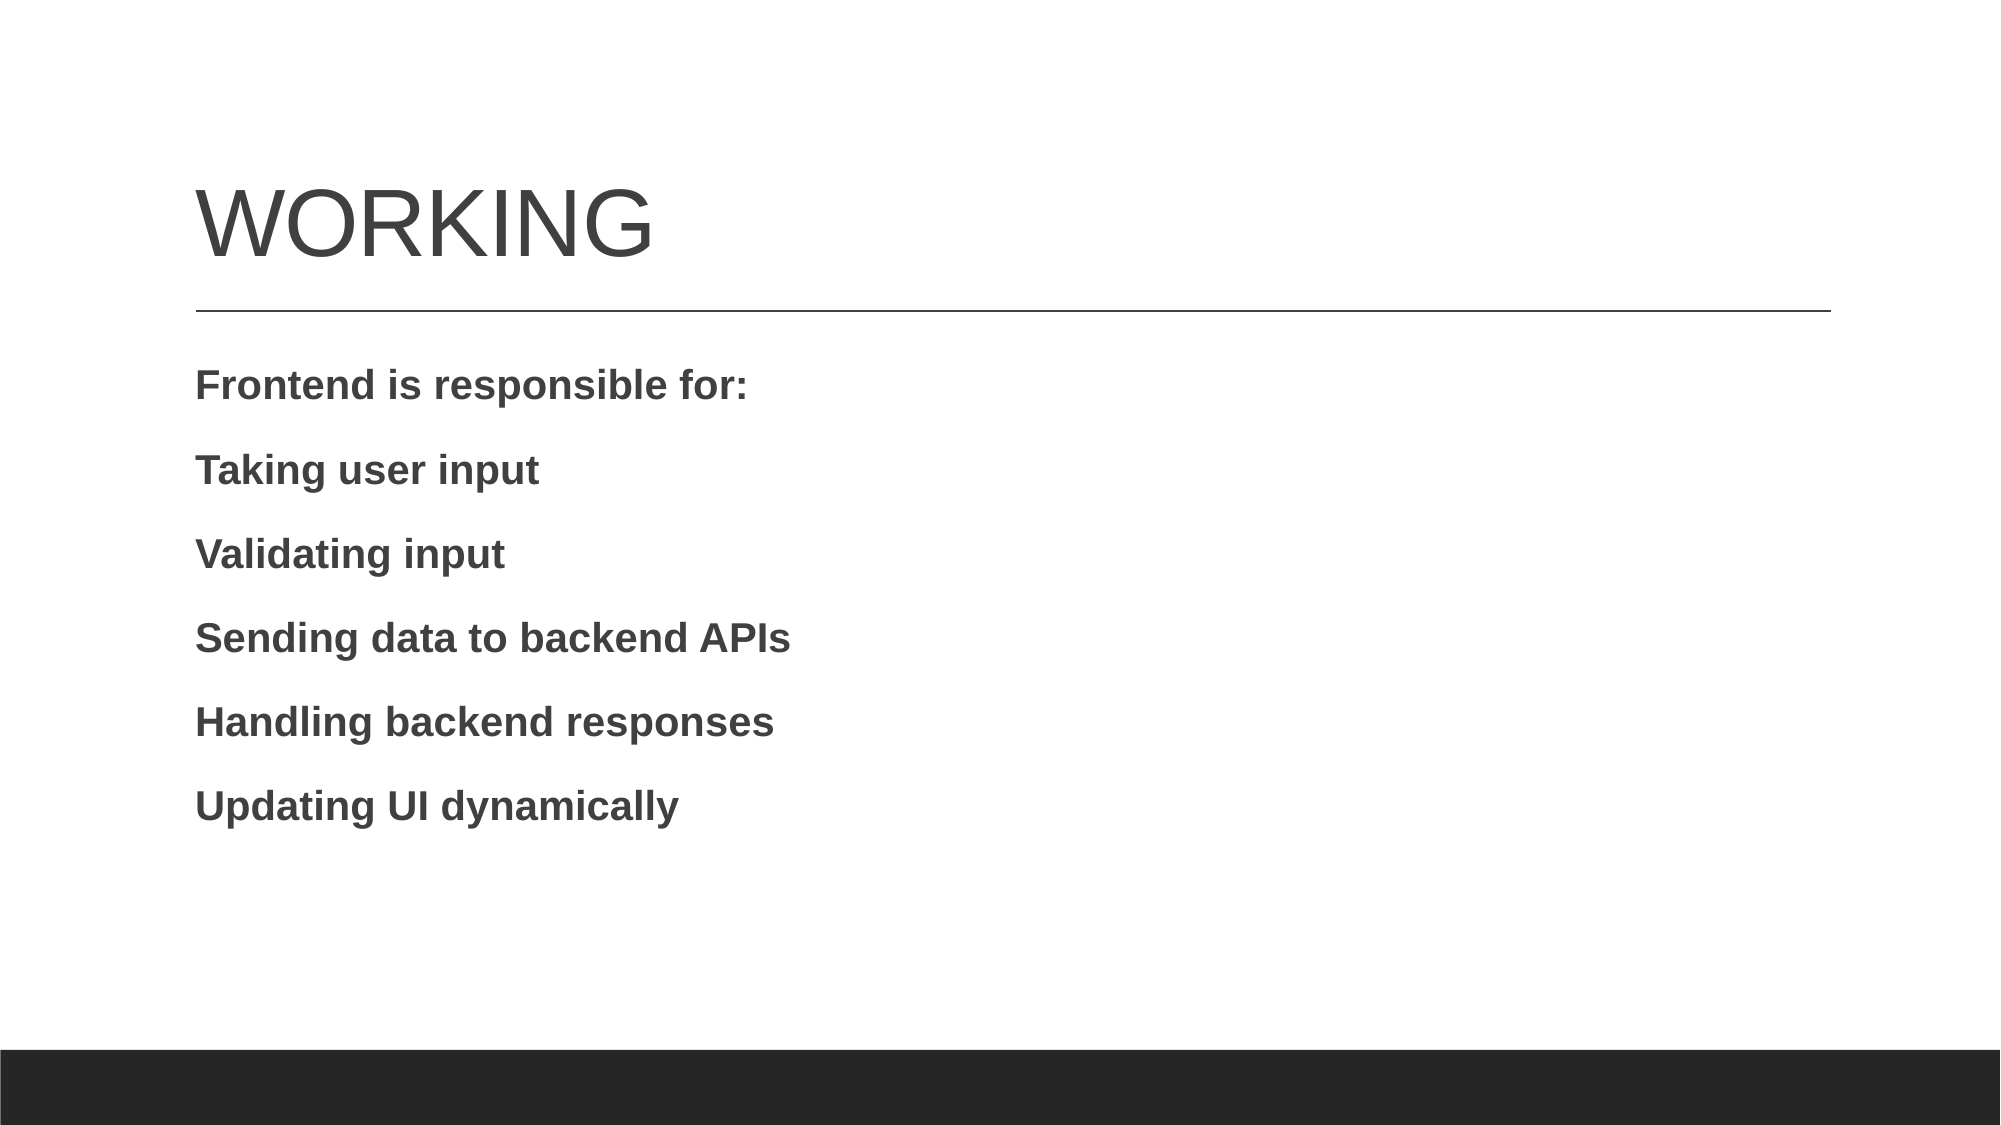

# WORKING
Frontend is responsible for:
Taking user input
Validating input
Sending data to backend APIs
Handling backend responses
Updating UI dynamically